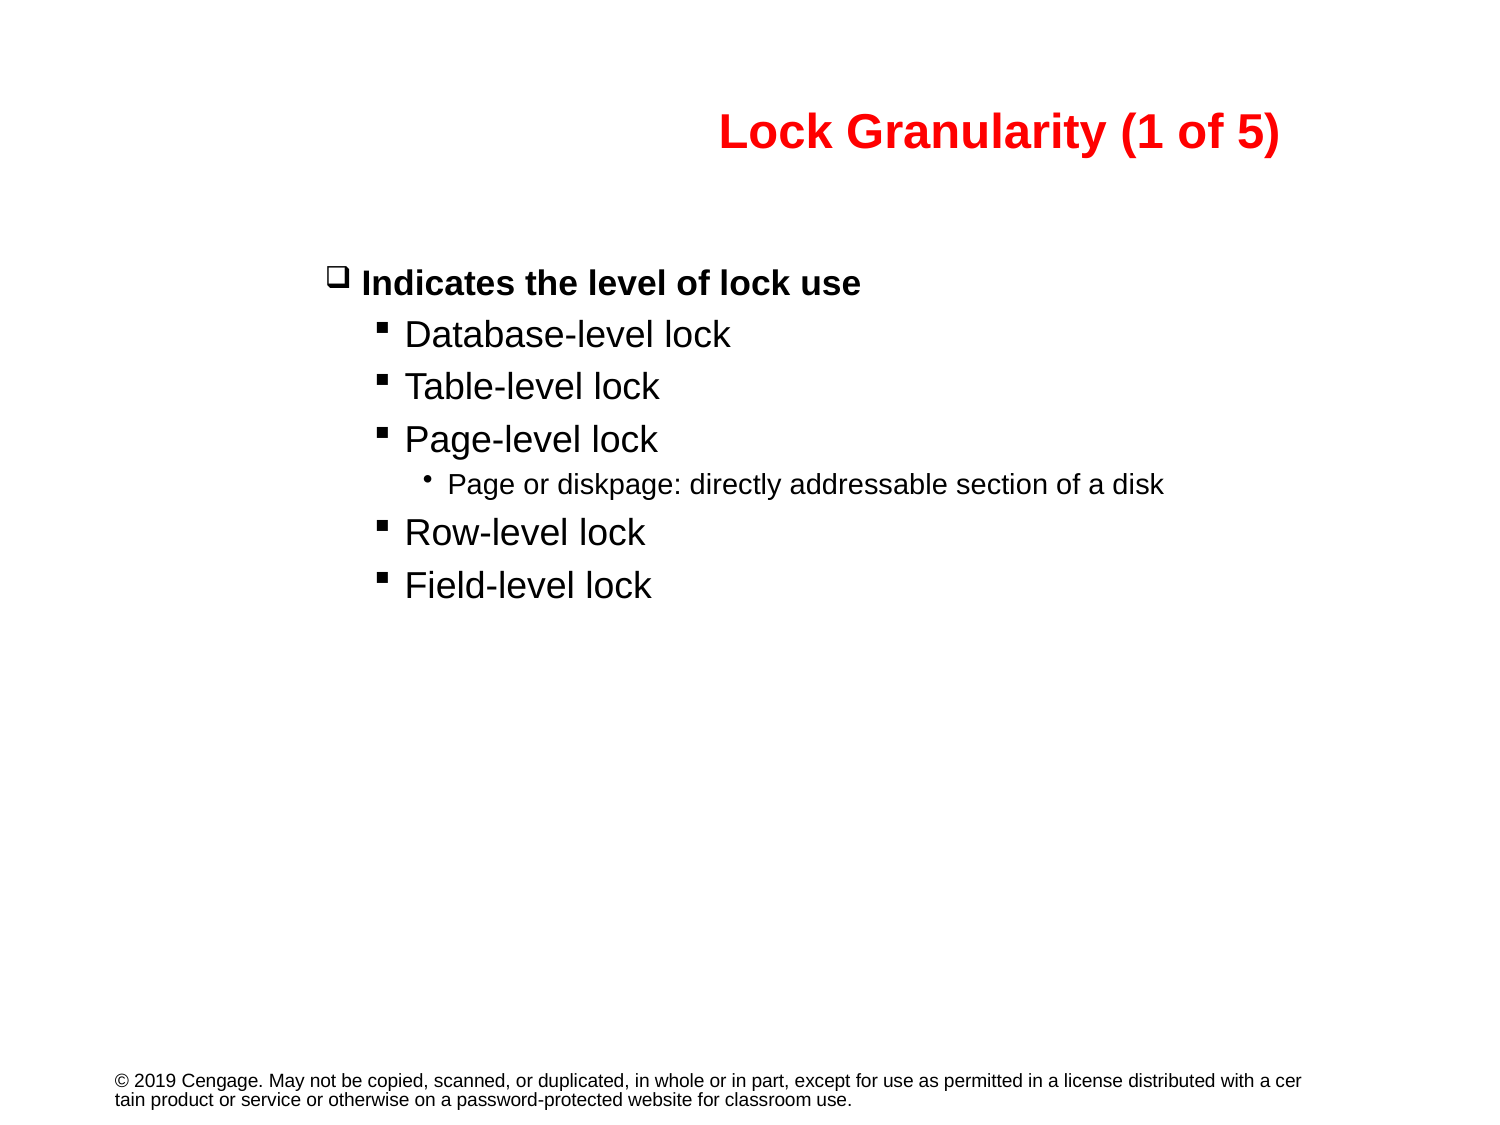

# Lock Granularity (1 of 5)
Indicates the level of lock use
Database-level lock
Table-level lock
Page-level lock
Page or diskpage: directly addressable section of a disk
Row-level lock
Field-level lock

© 2019 Cengage. May not be copied, scanned, or duplicated, in whole or in part, except for use as permitted in a license distributed with a certain product or service or otherwise on a password-protected website for classroom use.